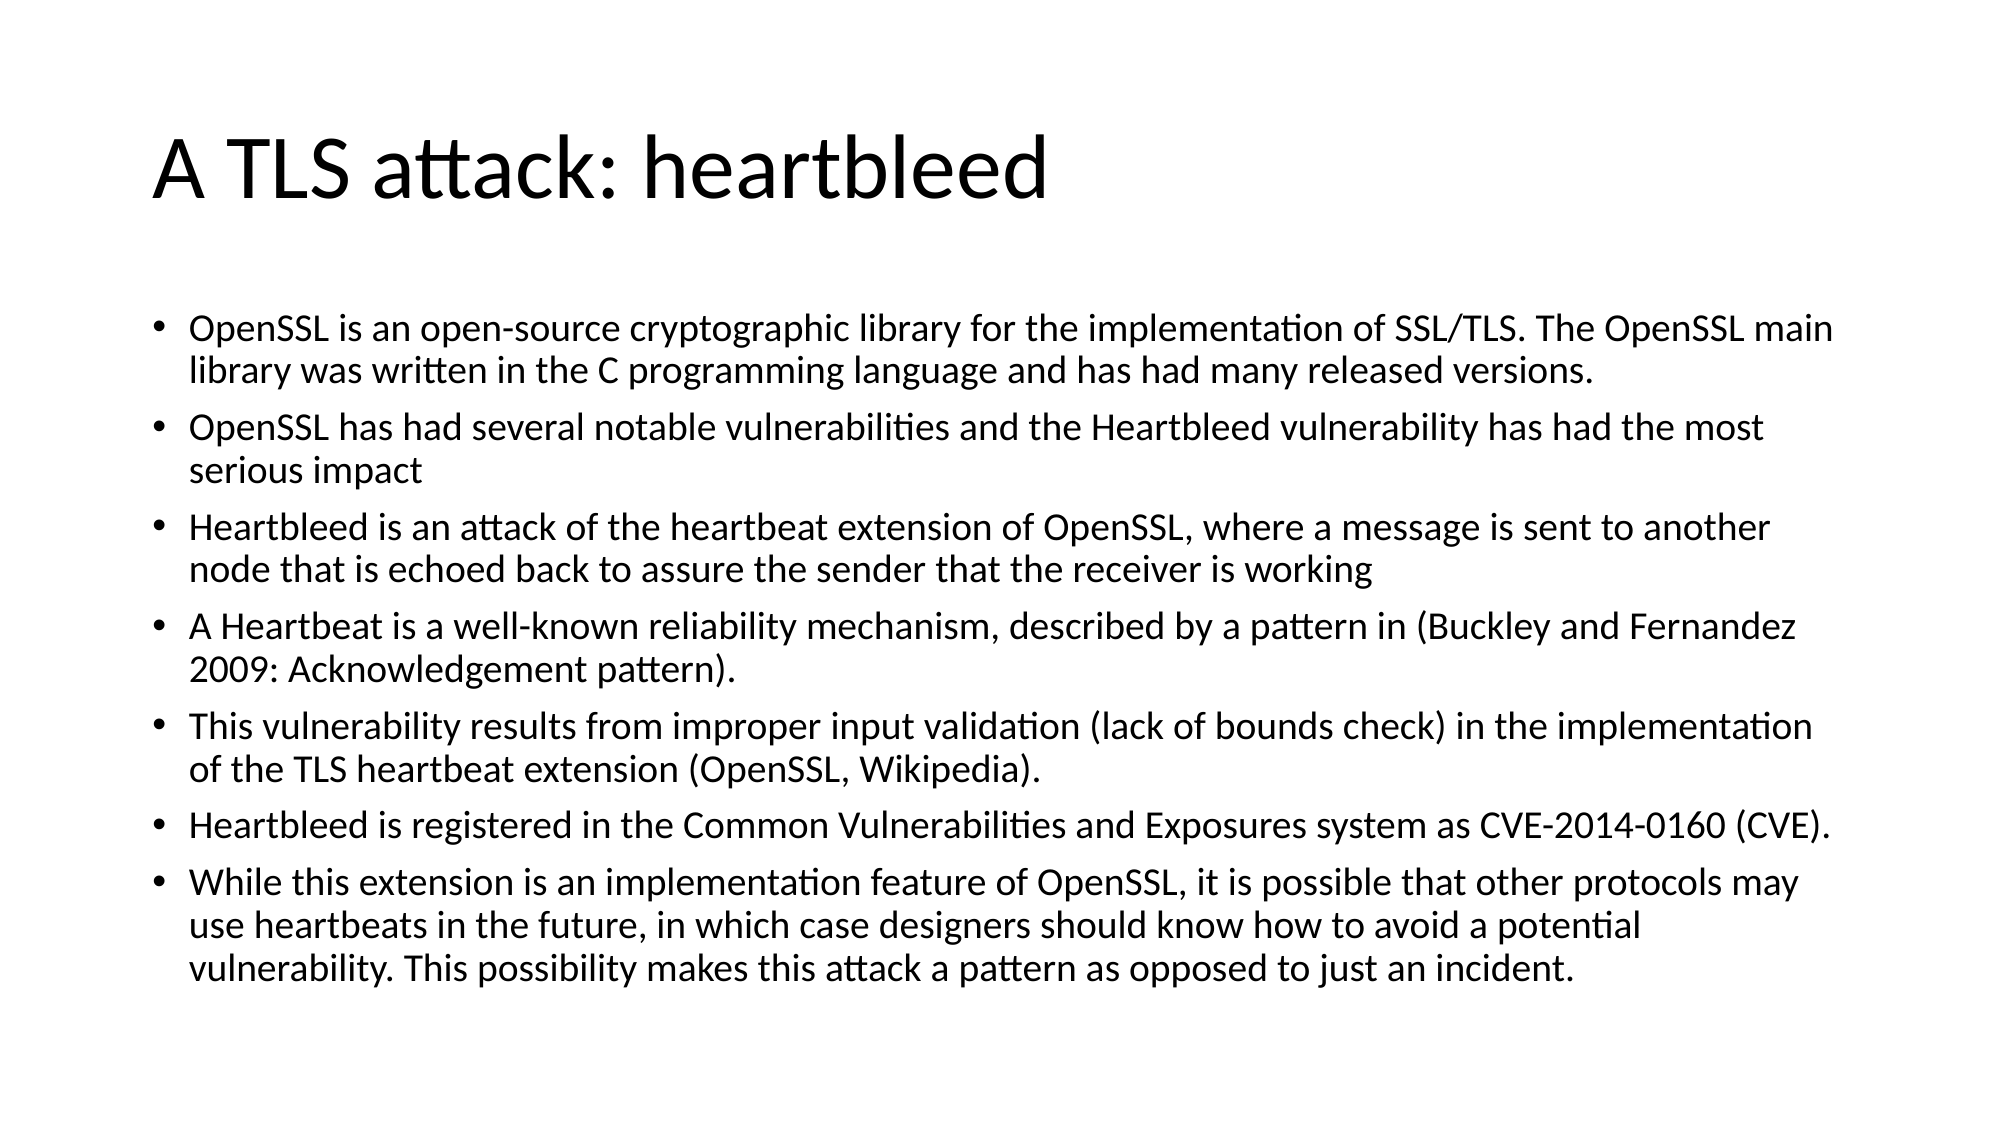

# A TLS attack: heartbleed
OpenSSL is an open-source cryptographic library for the implementation of SSL/TLS. The OpenSSL main library was written in the C programming language and has had many released versions.
OpenSSL has had several notable vulnerabilities and the Heartbleed vulnerability has had the most serious impact
Heartbleed is an attack of the heartbeat extension of OpenSSL, where a message is sent to another node that is echoed back to assure the sender that the receiver is working
A Heartbeat is a well-known reliability mechanism, described by a pattern in (Buckley and Fernandez 2009: Acknowledgement pattern).
This vulnerability results from improper input validation (lack of bounds check) in the implementation of the TLS heartbeat extension (OpenSSL, Wikipedia).
Heartbleed is registered in the Common Vulnerabilities and Exposures system as CVE-2014-0160 (CVE).
While this extension is an implementation feature of OpenSSL, it is possible that other protocols may use heartbeats in the future, in which case designers should know how to avoid a potential vulnerability. This possibility makes this attack a pattern as opposed to just an incident.